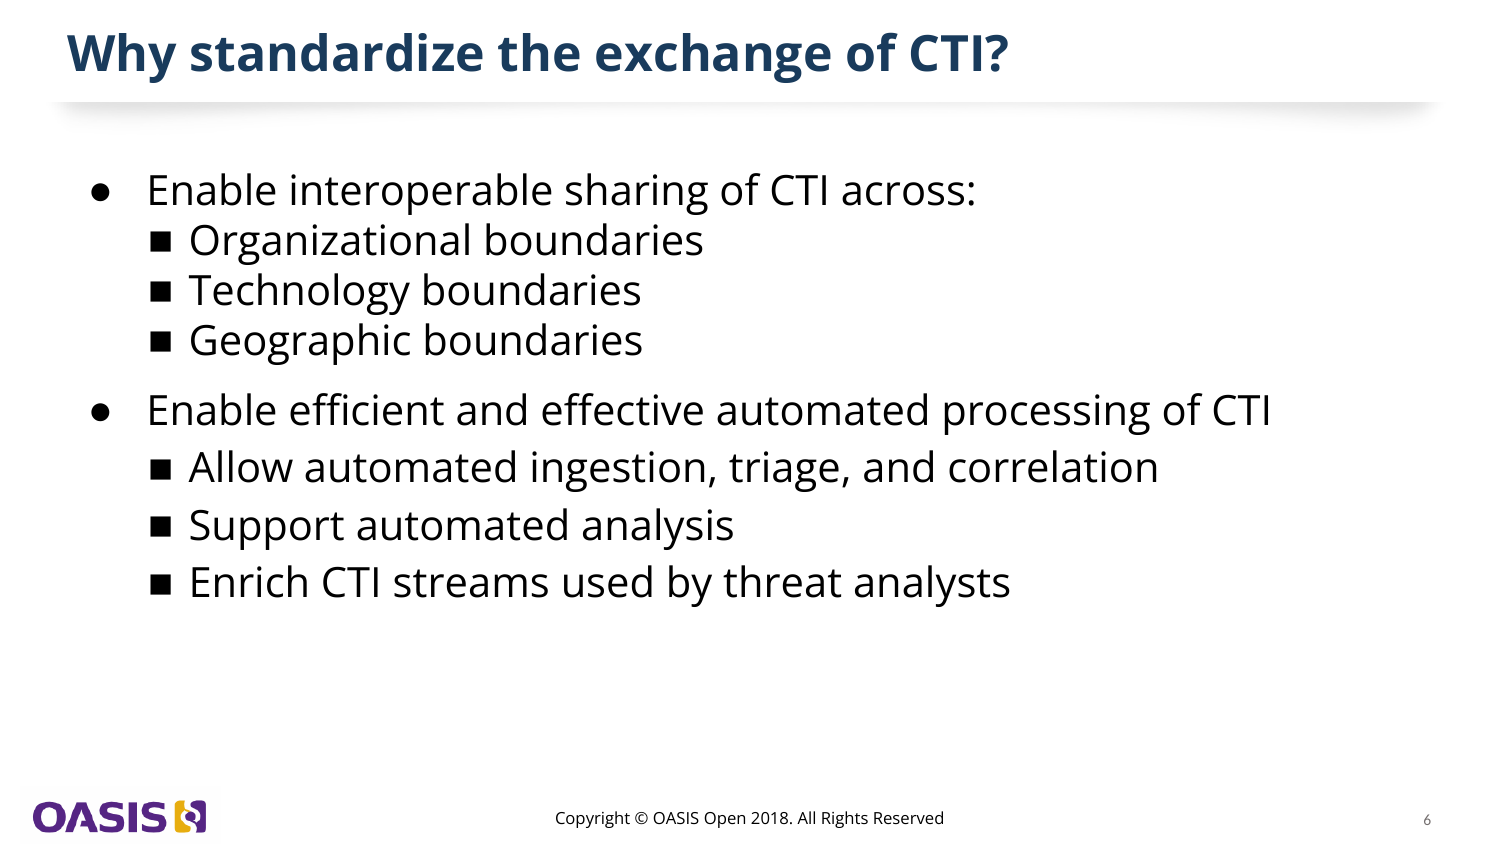

# Why standardize the exchange of CTI?
Enable interoperable sharing of CTI across:
Organizational boundaries
Technology boundaries
Geographic boundaries
Enable efficient and effective automated processing of CTI
Allow automated ingestion, triage, and correlation
Support automated analysis
Enrich CTI streams used by threat analysts